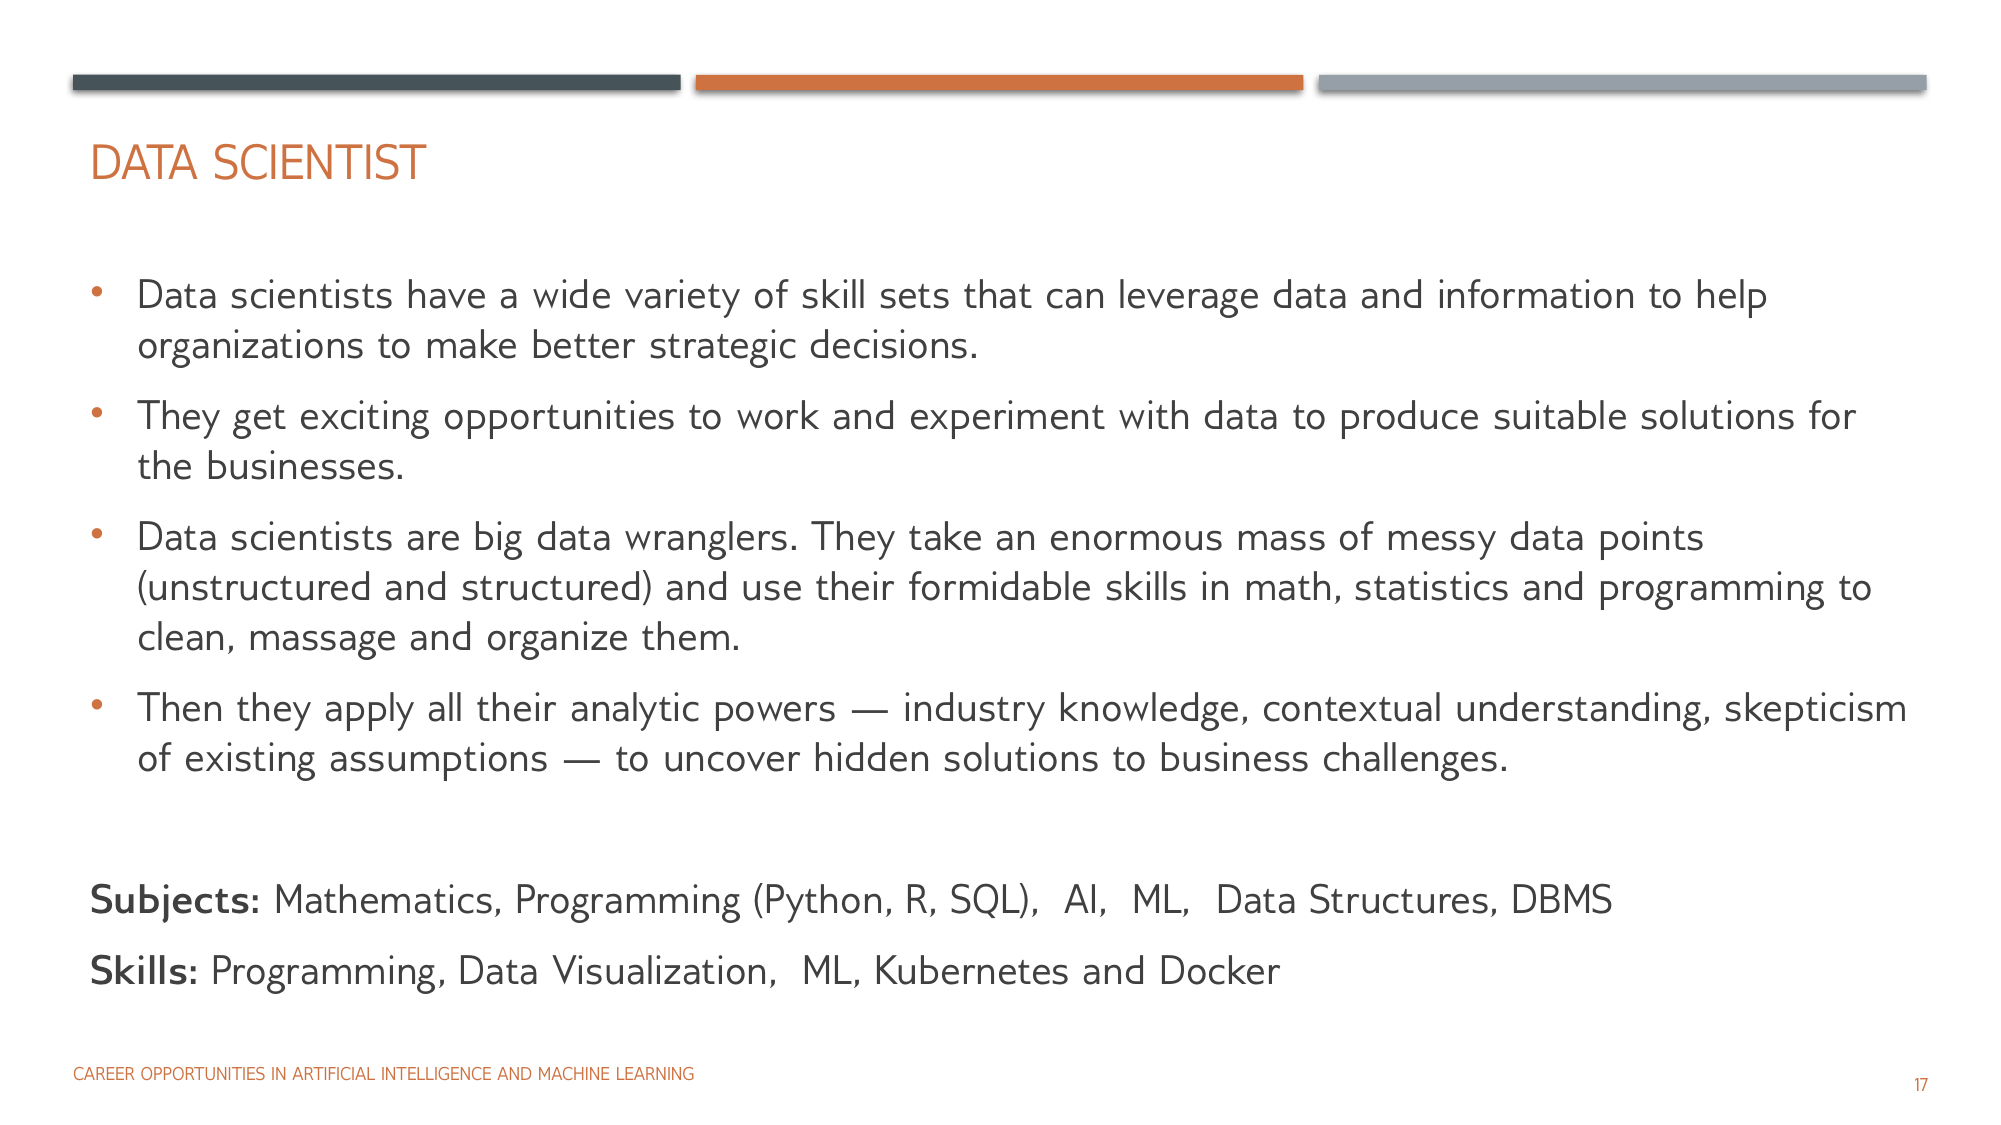

# Data Scientist
Data scientists have a wide variety of skill sets that can leverage data and information to help organizations to make better strategic decisions.
They get exciting opportunities to work and experiment with data to produce suitable solutions for the businesses.
Data scientists are big data wranglers. They take an enormous mass of messy data points (unstructured and structured) and use their formidable skills in math, statistics and programming to clean, massage and organize them.
Then they apply all their analytic powers — industry knowledge, contextual understanding, skepticism of existing assumptions — to uncover hidden solutions to business challenges.

Subjects: Mathematics, Programming (Python, R, SQL),  AI,  ML,  Data Structures, DBMS
Skills: Programming, Data Visualization,  ML, Kubernetes and Docker
CAREER OPPORTUNITIES IN ARTIFICIAL INTELLIGENCE AND MACHINE LEARNING

17